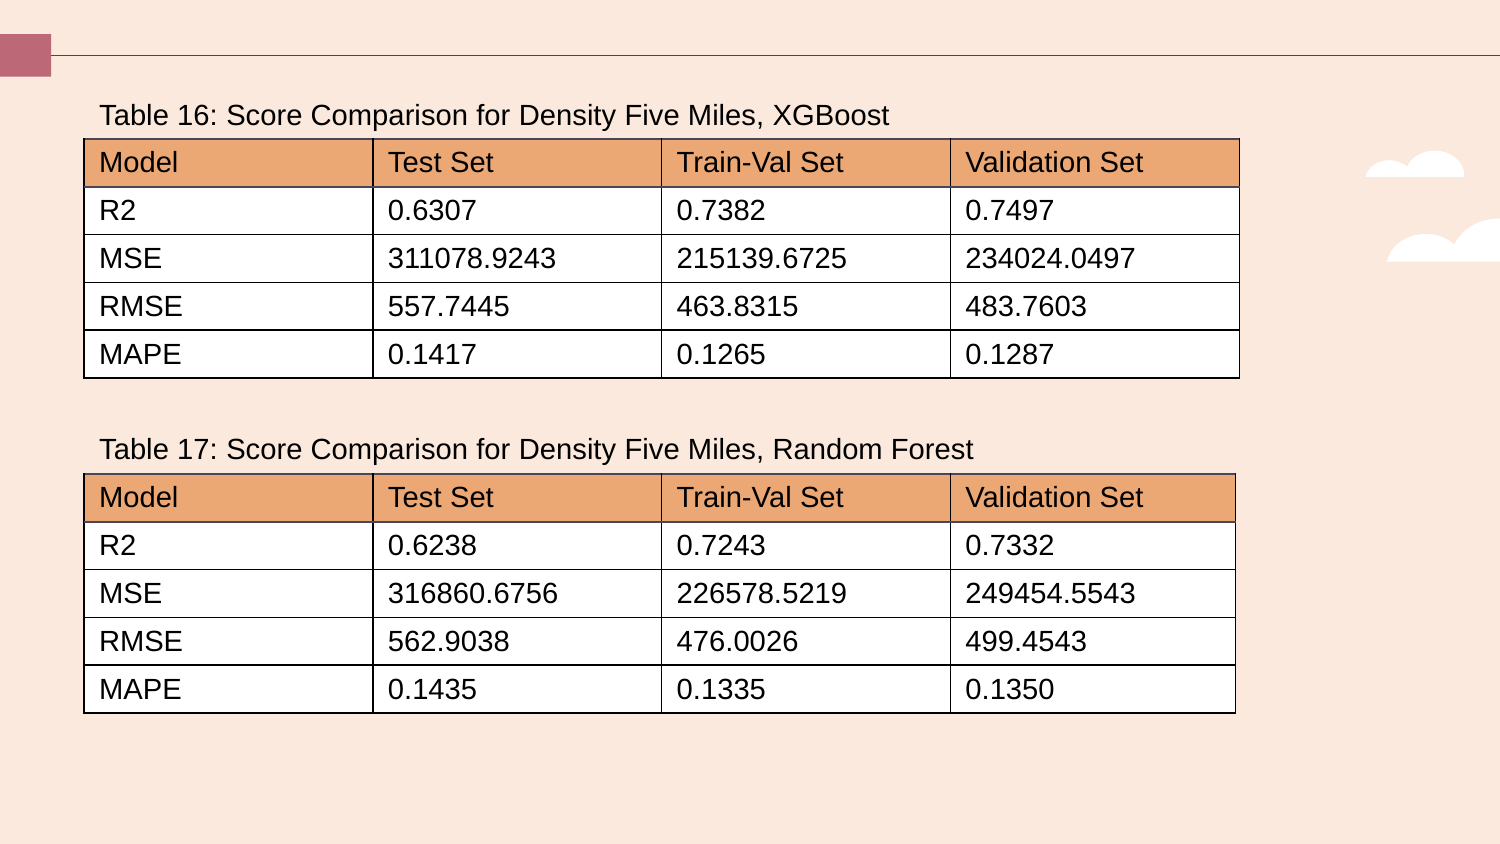

| Table 16: Score Comparison for Density Five Miles, XGBoost |  |  |  |
| --- | --- | --- | --- |
| Model | Test Set | Train-Val Set | Validation Set |
| R2 | 0.6307 | 0.7382 | 0.7497 |
| MSE | 311078.9243 | 215139.6725 | 234024.0497 |
| RMSE | 557.7445 | 463.8315 | 483.7603 |
| MAPE | 0.1417 | 0.1265 | 0.1287 |
| Table 17: Score Comparison for Density Five Miles, Random Forest |  |  |  |
| --- | --- | --- | --- |
| Model | Test Set | Train-Val Set | Validation Set |
| R2 | 0.6238 | 0.7243 | 0.7332 |
| MSE | 316860.6756 | 226578.5219 | 249454.5543 |
| RMSE | 562.9038 | 476.0026 | 499.4543 |
| MAPE | 0.1435 | 0.1335 | 0.1350 |